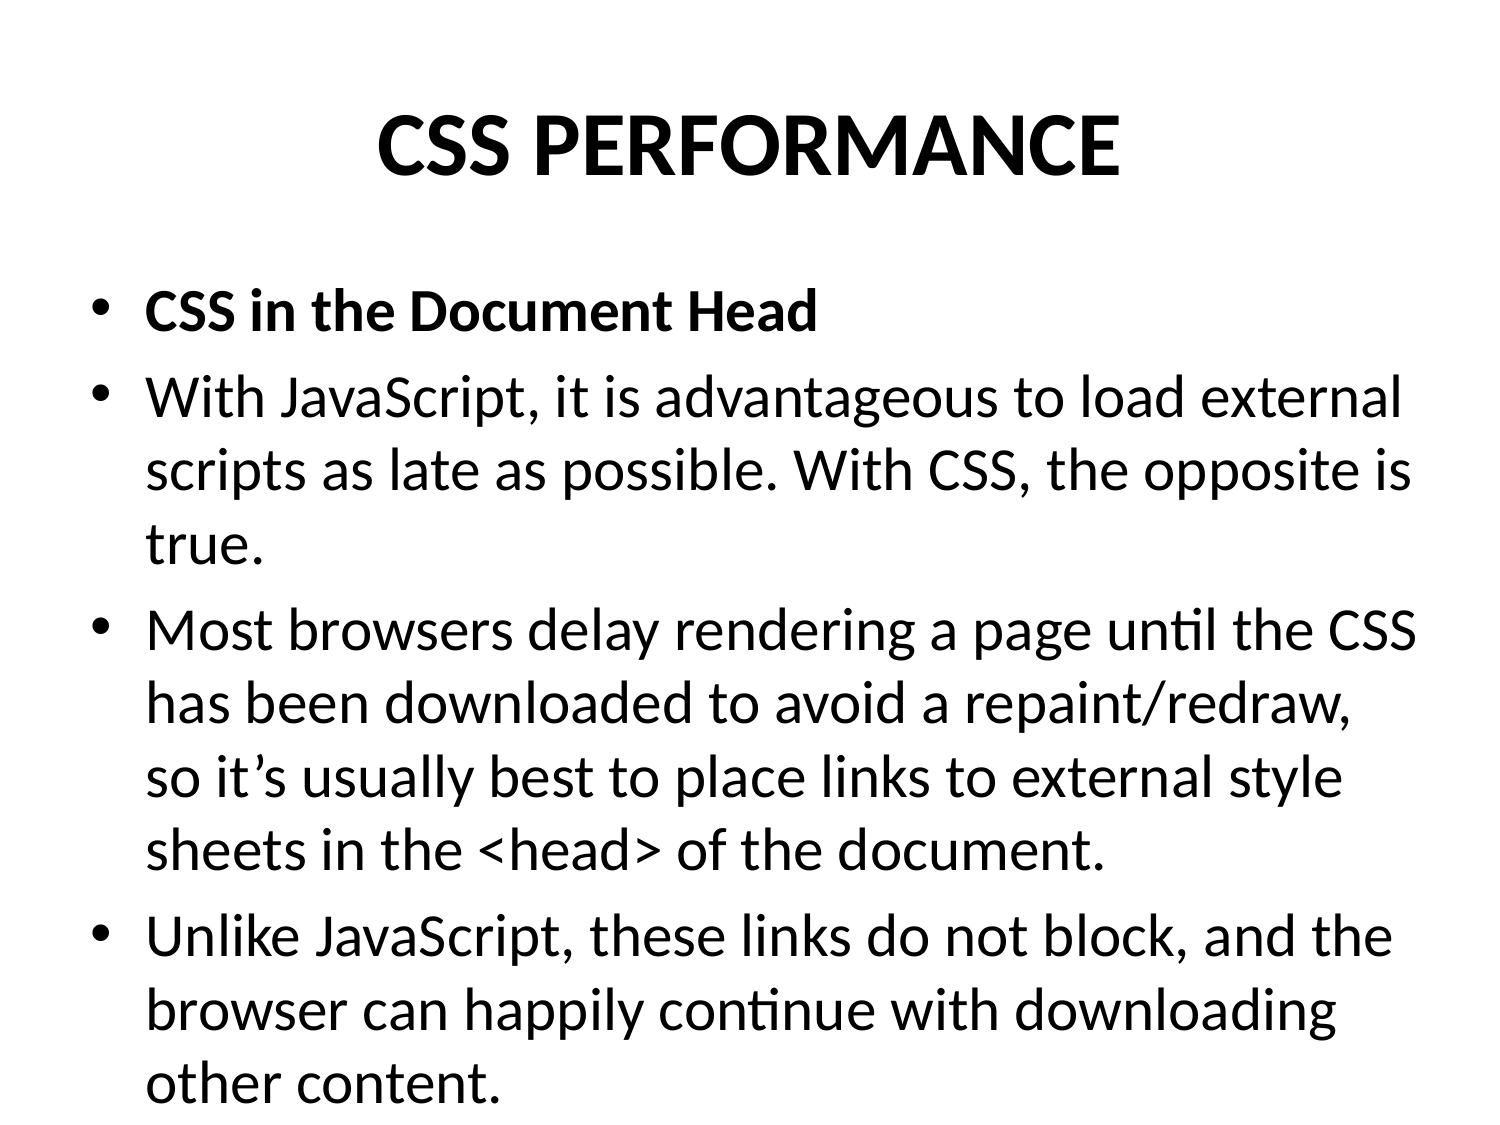

# CSS PERFORMANCE
CSS in the Document Head
With JavaScript, it is advantageous to load external scripts as late as possible. With CSS, the opposite is true.
Most browsers delay rendering a page until the CSS has been downloaded to avoid a repaint/redraw, so it’s usually best to place links to external style sheets in the <head> of the document.
Unlike JavaScript, these links do not block, and the browser can happily continue with downloading other content.